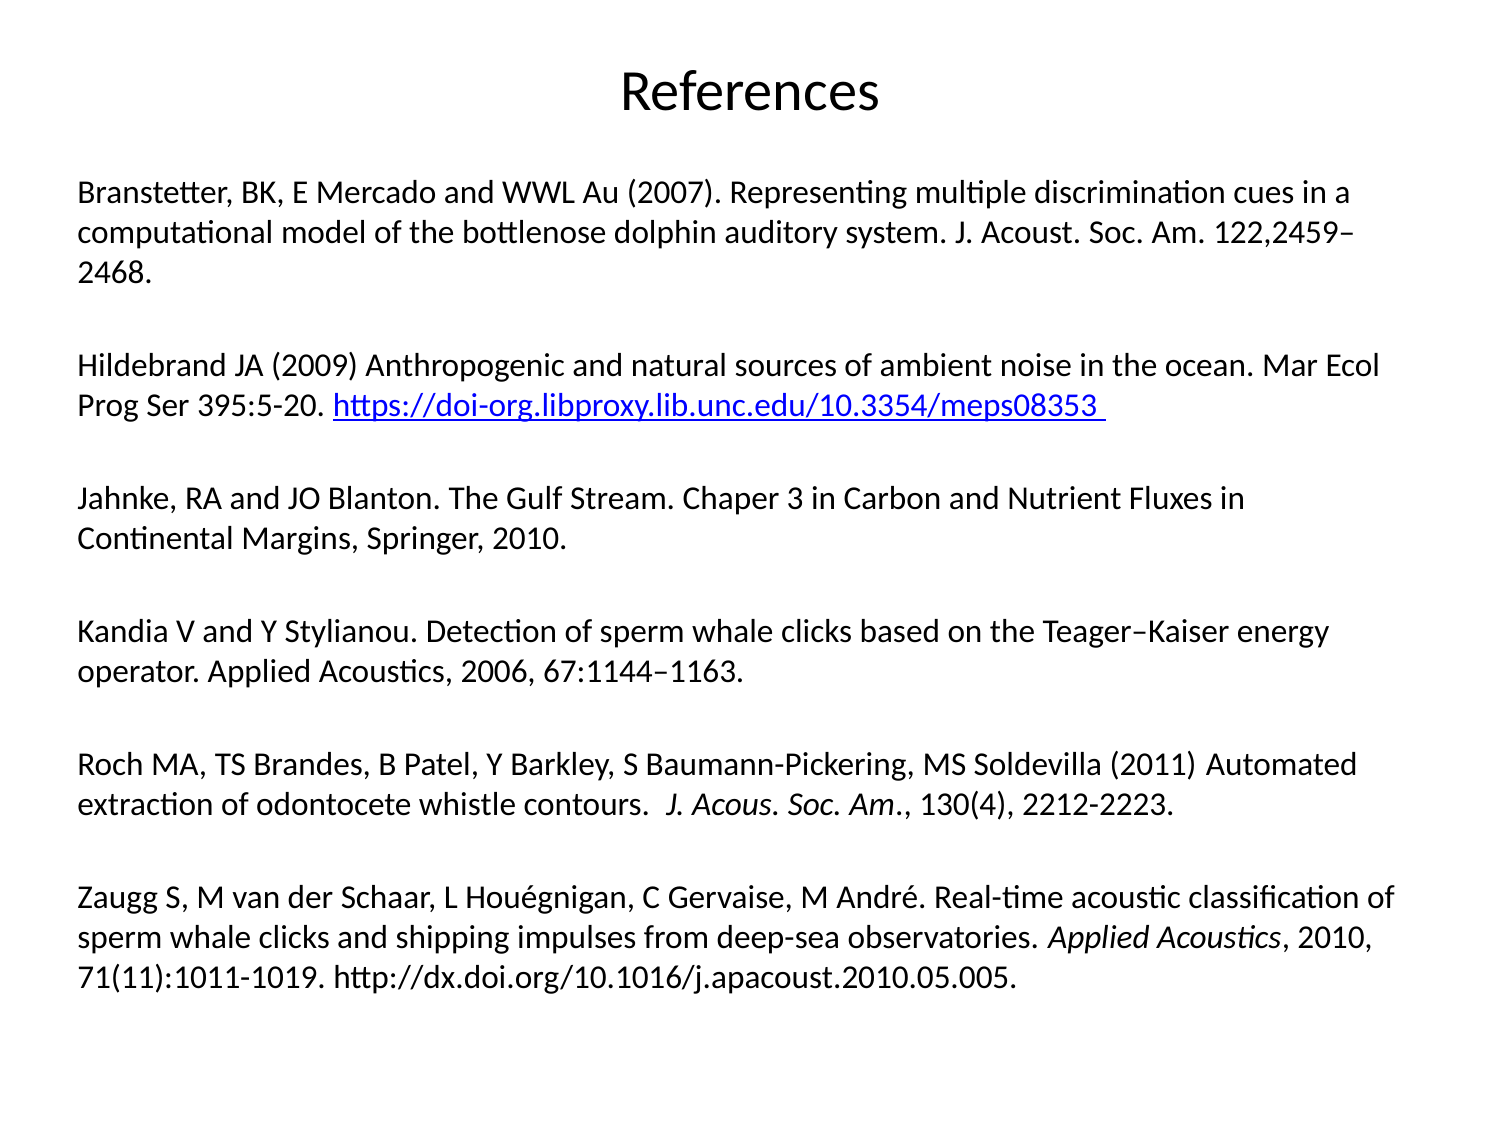

# References
Branstetter, BK, E Mercado and WWL Au (2007). Representing multiple discrimination cues in a computational model of the bottlenose dolphin auditory system. J. Acoust. Soc. Am. 122,2459–2468.​

Hildebrand JA (2009) Anthropogenic and natural sources of ambient noise in the ocean. Mar Ecol Prog Ser 395:5-20. https://doi-org.libproxy.lib.unc.edu/10.3354/meps08353

Jahnke, RA and JO Blanton. The Gulf Stream. Chaper 3 in Carbon and Nutrient Fluxes in Continental Margins, Springer, 2010.

Kandia V and Y Stylianou. Detection of sperm whale clicks based on the Teager–Kaiser energy operator. Applied Acoustics, 2006, 67:1144–1163.

Roch MA, TS Brandes, B Patel, Y Barkley, S Baumann-Pickering, MS Soldevilla (2011) Automated extraction of odontocete whistle contours.  J. Acous. Soc. Am., 130(4), 2212-2223.

Zaugg S, M van der Schaar, L Houégnigan, C Gervaise, M André. Real-time acoustic classification of sperm whale clicks and shipping impulses from deep-sea observatories. Applied Acoustics, 2010, 71(11):1011-1019. http://dx.doi.org/10.1016/j.apacoust.2010.05.005.